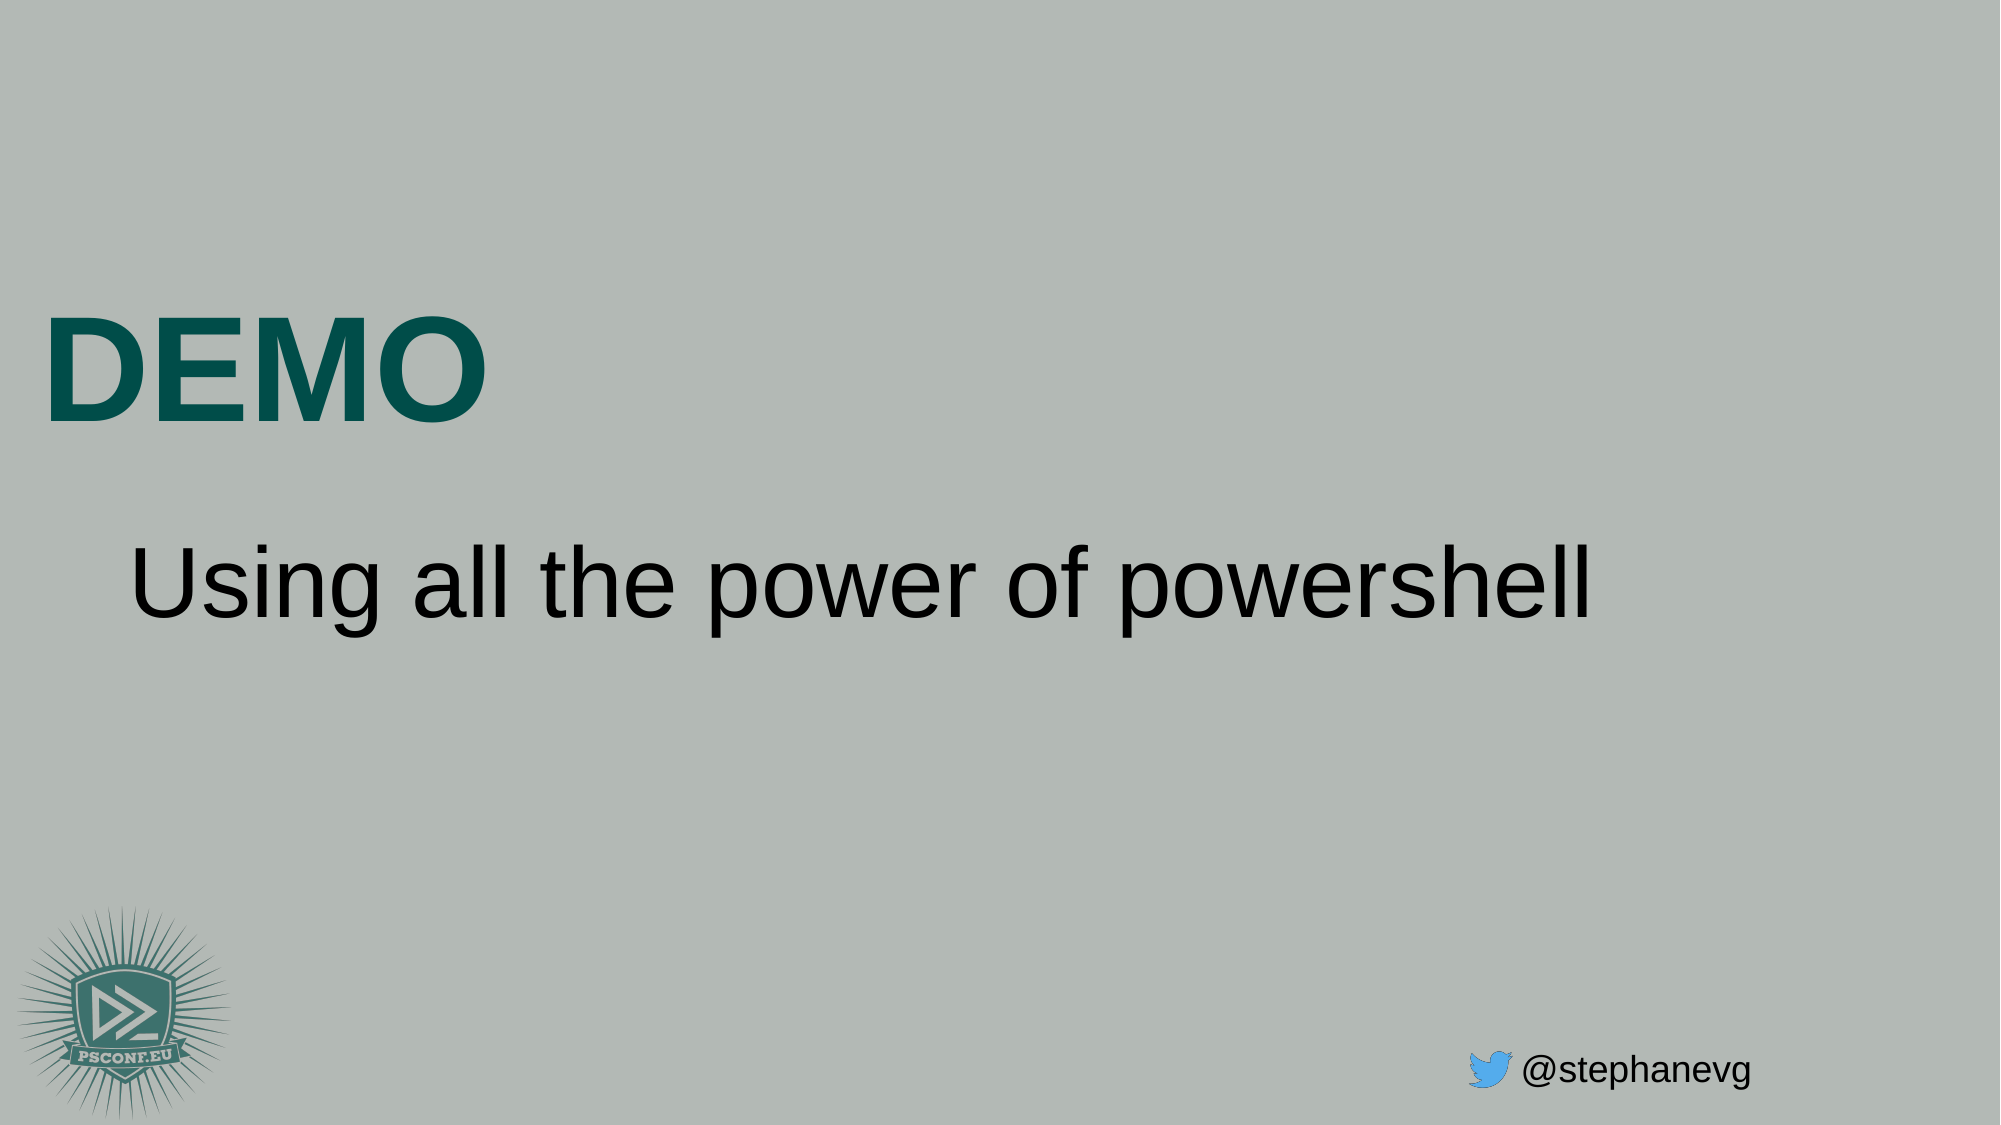

Using all the power of powershell
@stephanevg